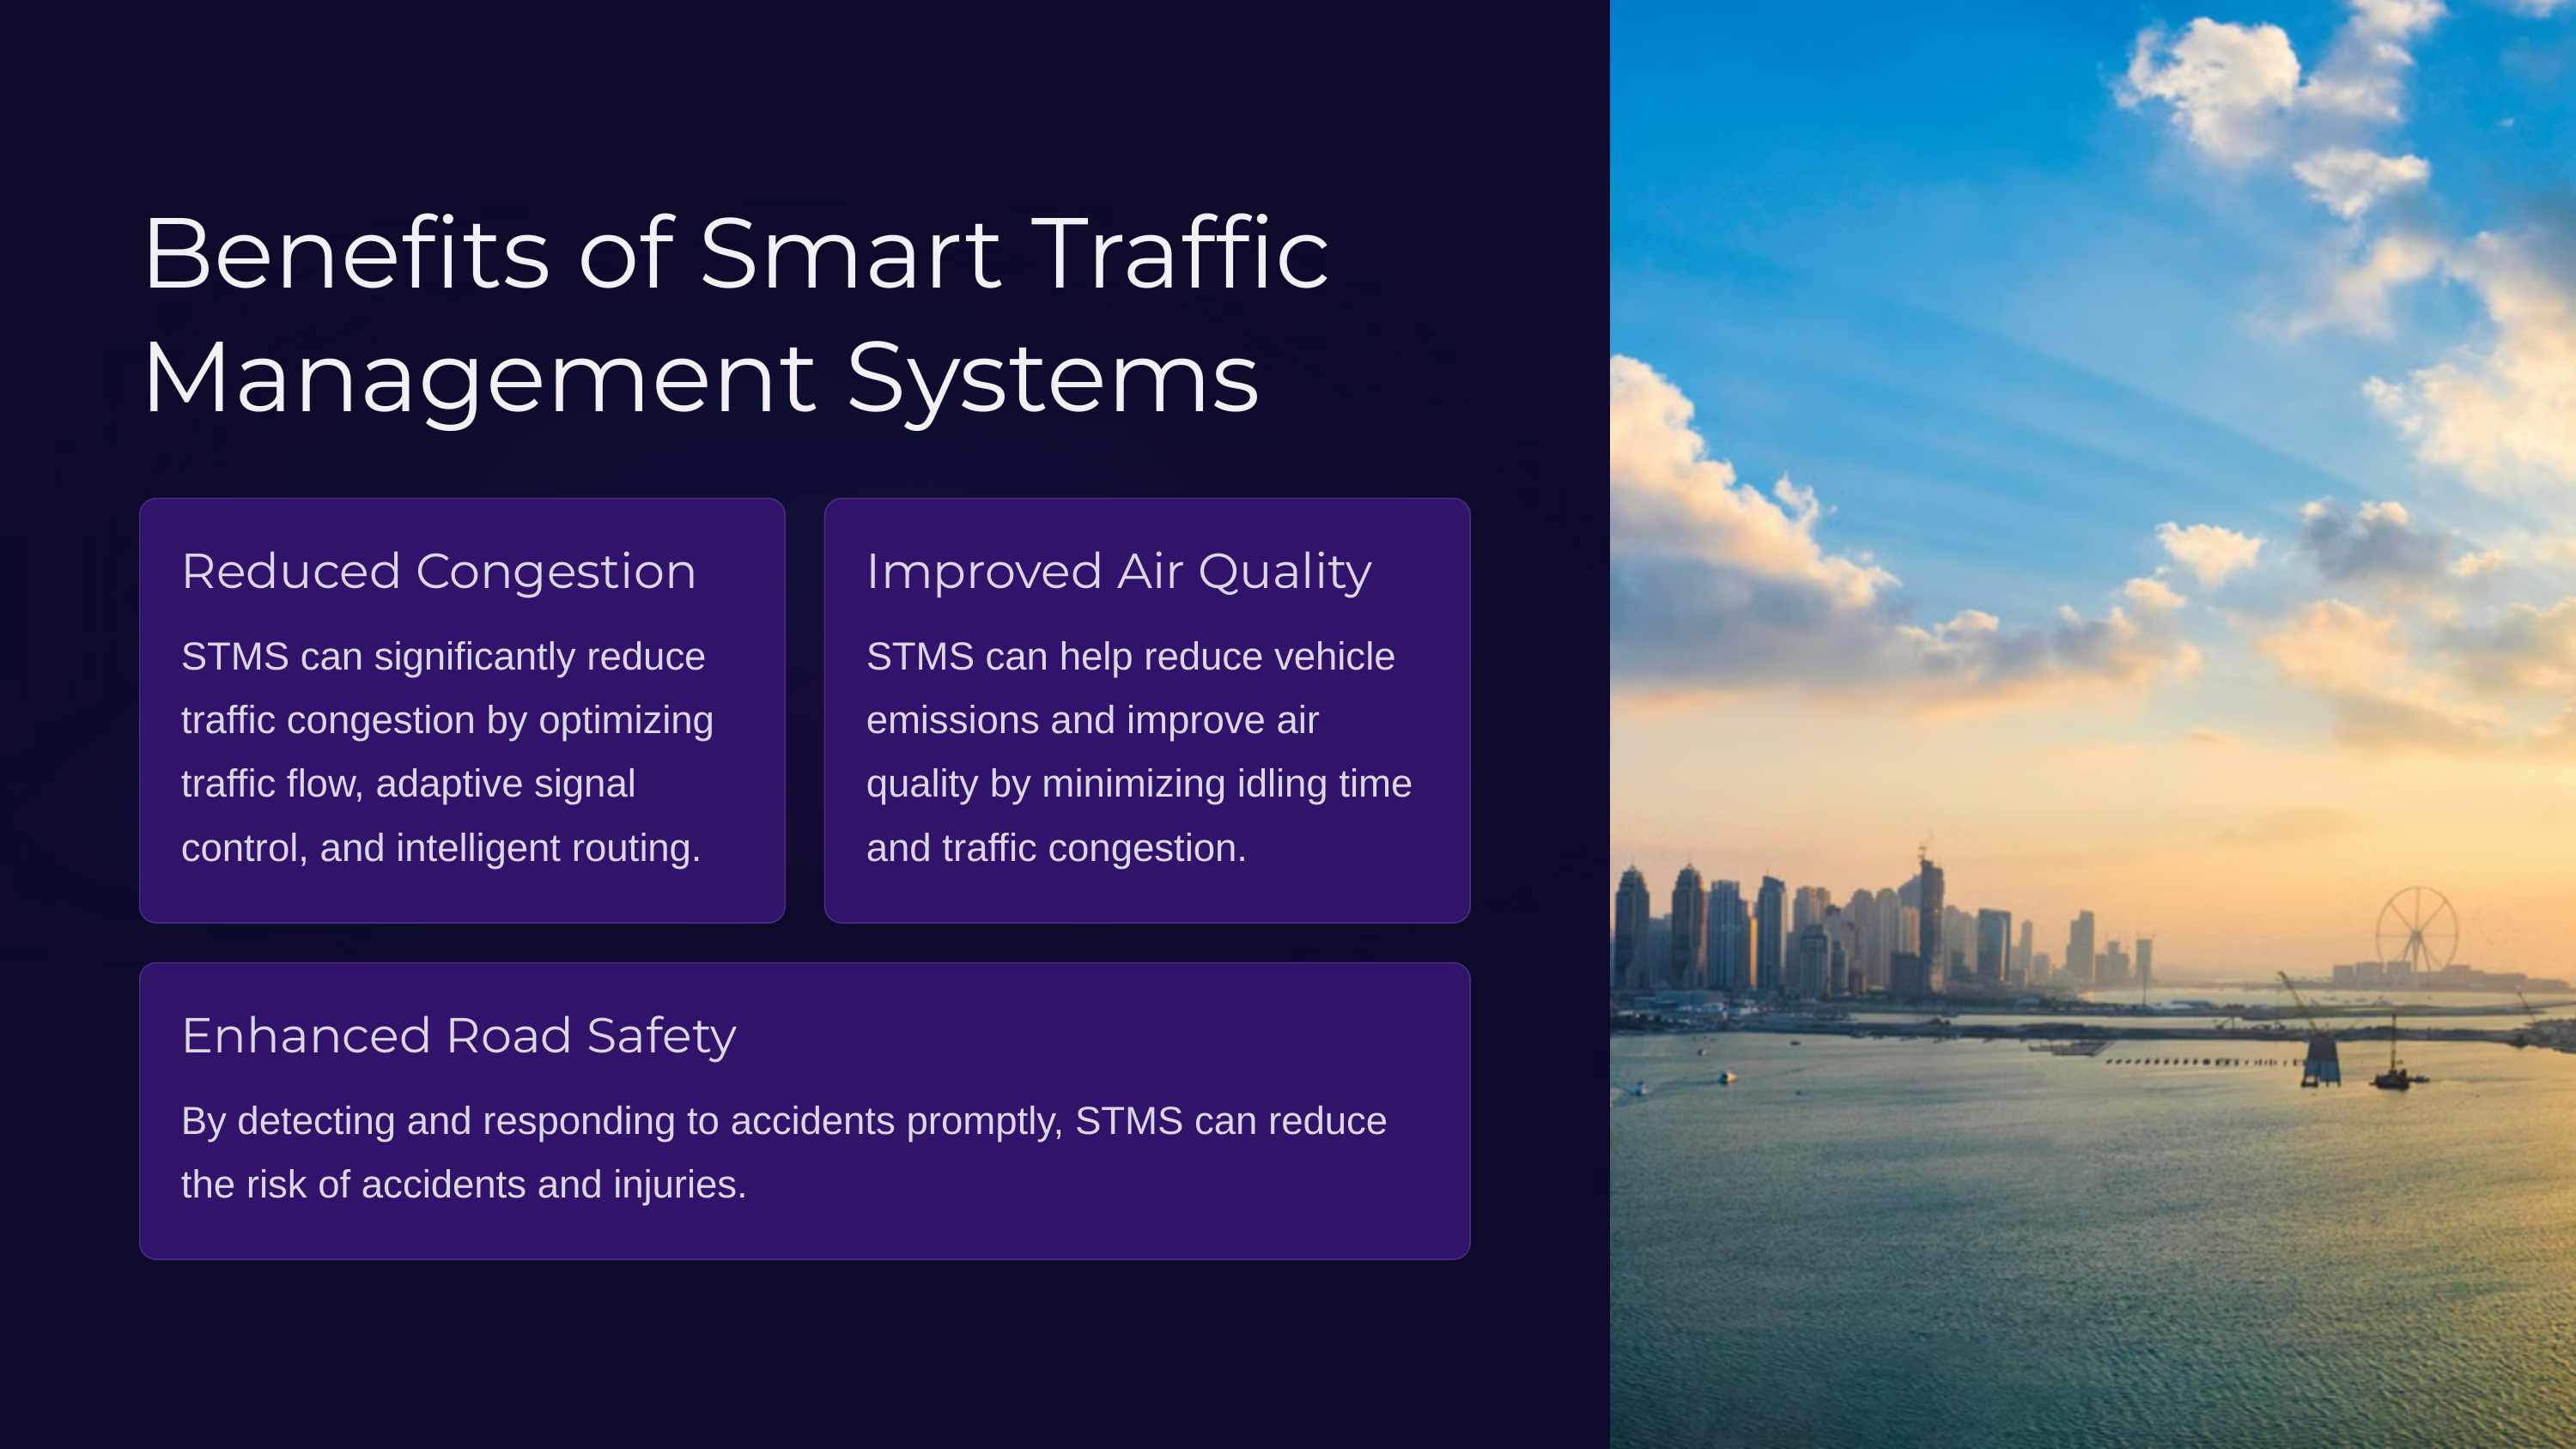

Benefits of Smart Traffic Management Systems

Reduced Congestion
Improved Air Quality
STMS can significantly reduce traffic congestion by optimizing traffic flow, adaptive signal control, and intelligent routing.
STMS can help reduce vehicle emissions and improve air quality by minimizing idling time and traffic congestion.

Enhanced Road Safety
By detecting and responding to accidents promptly, STMS can reduce the risk of accidents and injuries.